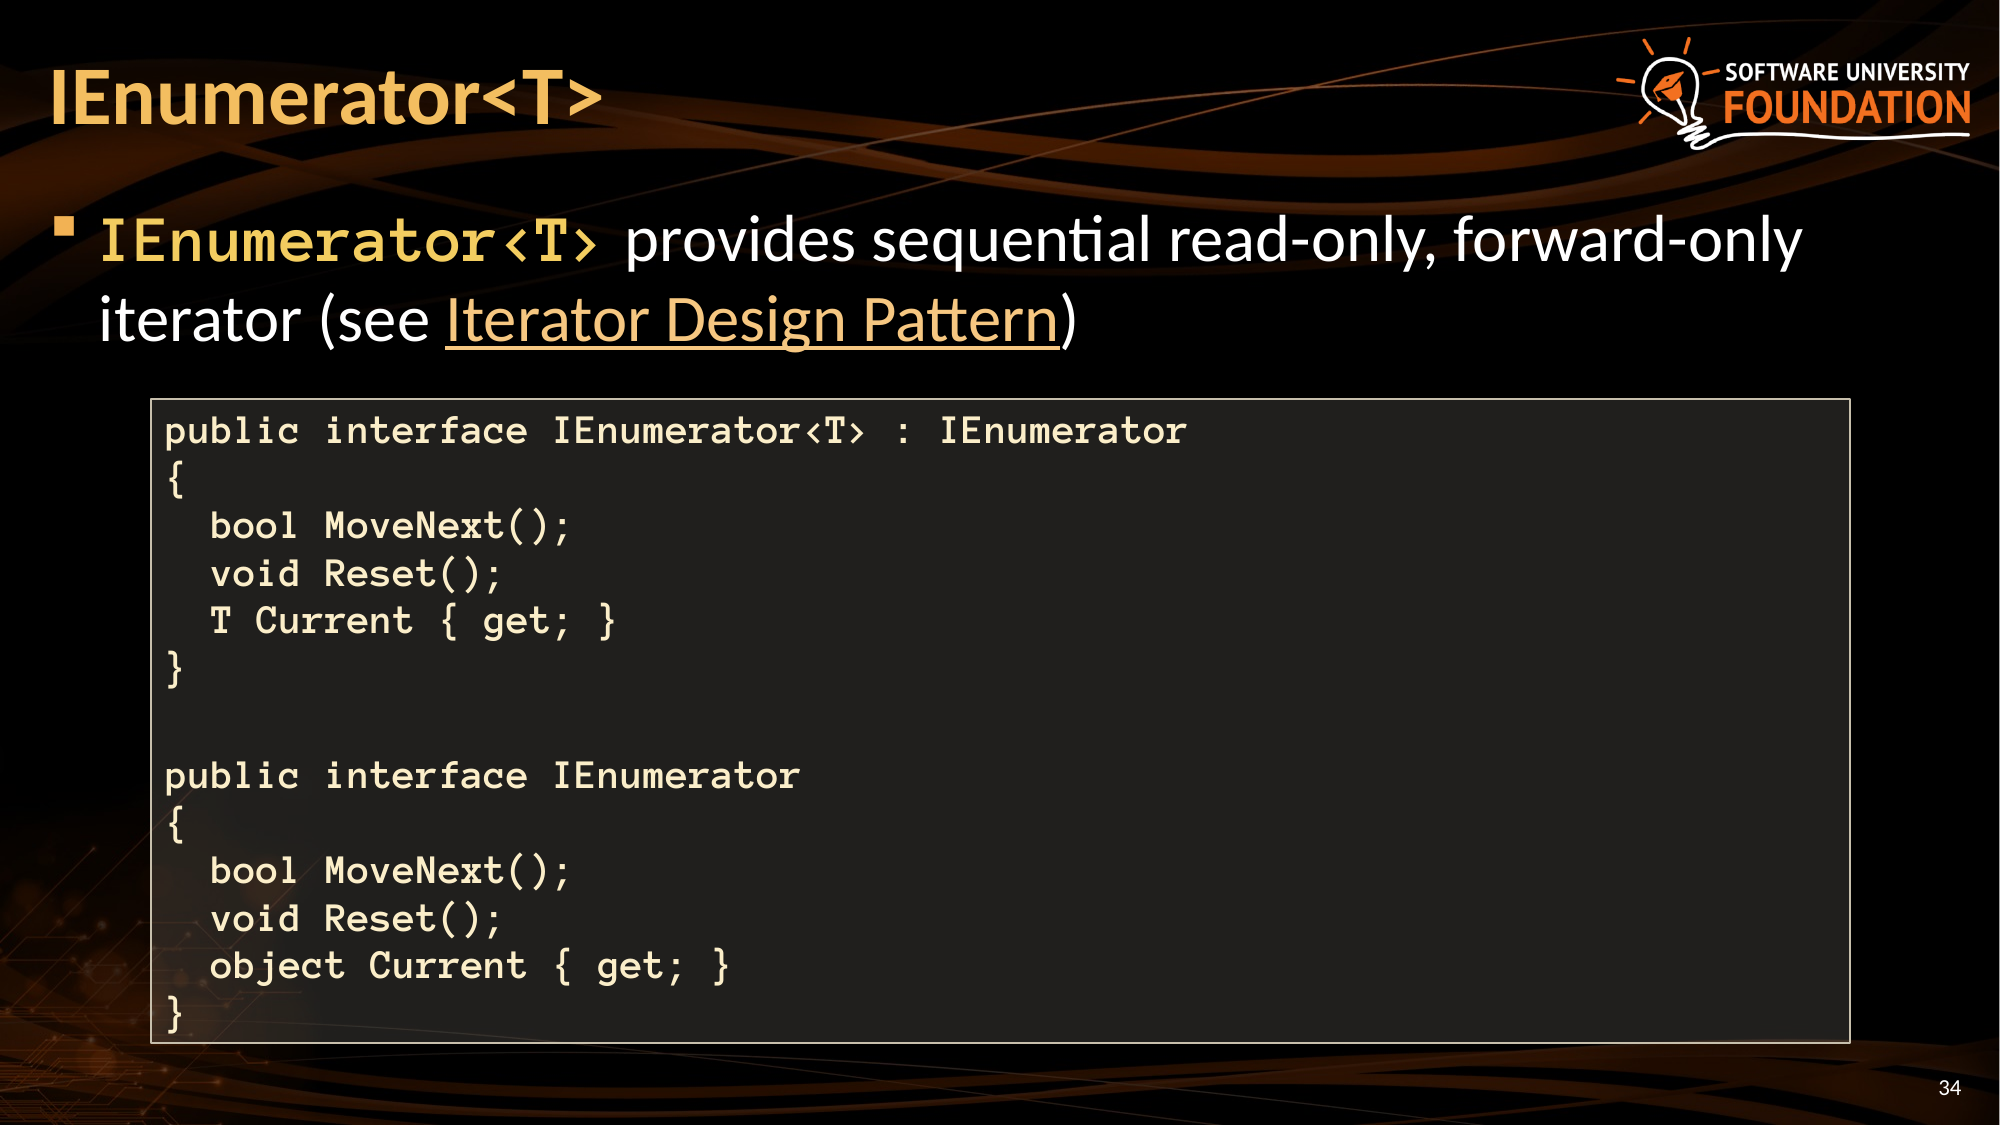

# IEnumerator<T>
IEnumerator<T> provides sequential read-only, forward-only iterator (see Iterator Design Pattern)
public interface IEnumerator<T> : IEnumerator
{
  bool MoveNext();
  void Reset();
  T Current { get; }
}

public interface IEnumerator
{
  bool MoveNext();
  void Reset();
  object Current { get; }
}
34